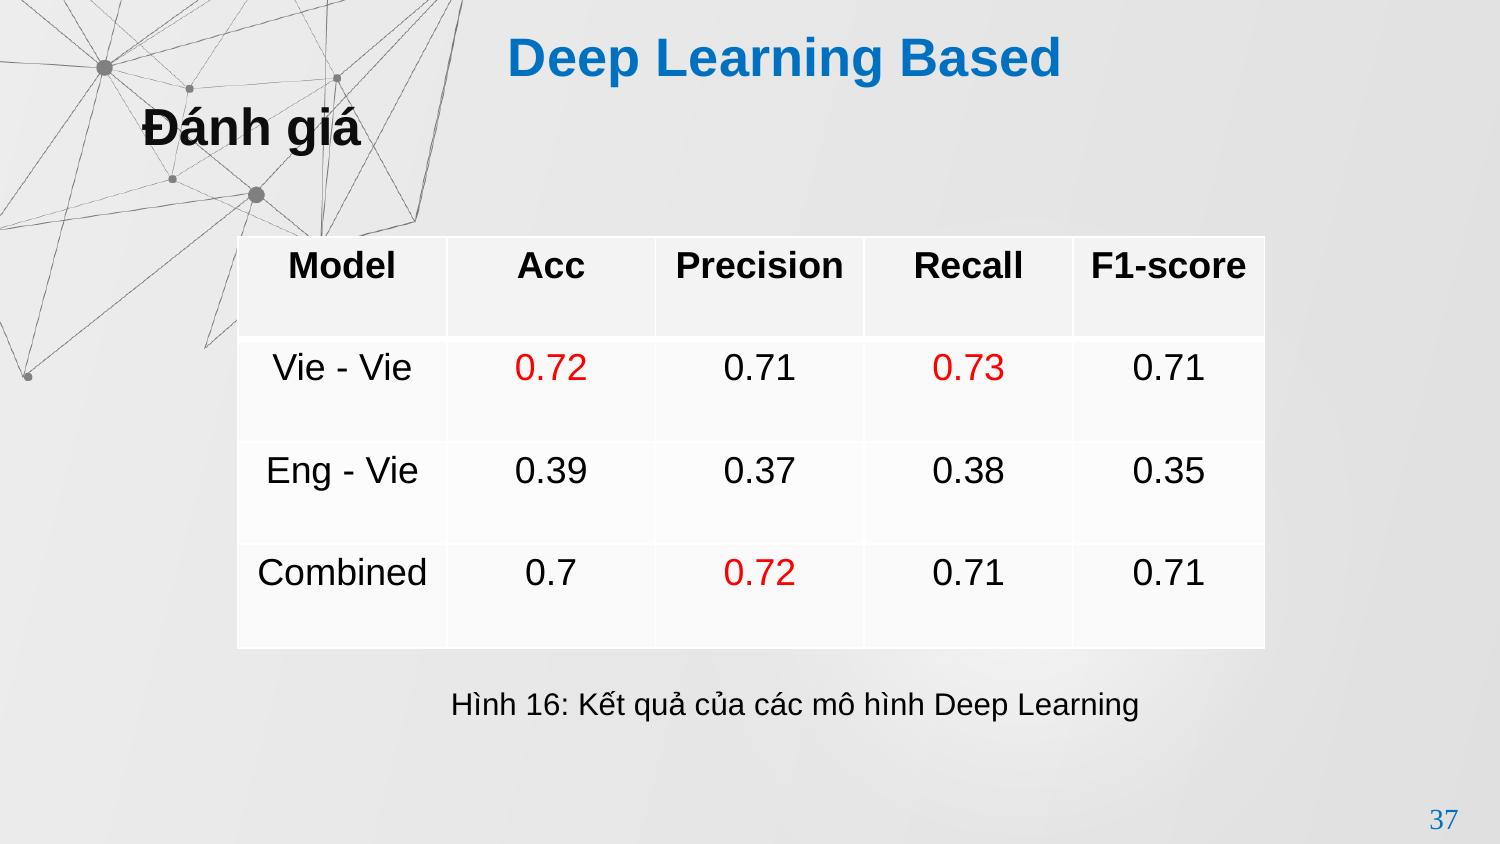

Deep Learning Based
Đánh giá

| Model | Acc | Precision | Recall | F1-score |
| --- | --- | --- | --- | --- |
| Vie - Vie | 0.72 | 0.71 | 0.73 | 0.71 |
| Eng - Vie | 0.39 | 0.37 | 0.38 | 0.35 |
| Combined | 0.7 | 0.72 | 0.71 | 0.71 |
Hình 16: Kết quả của các mô hình Deep Learning
37